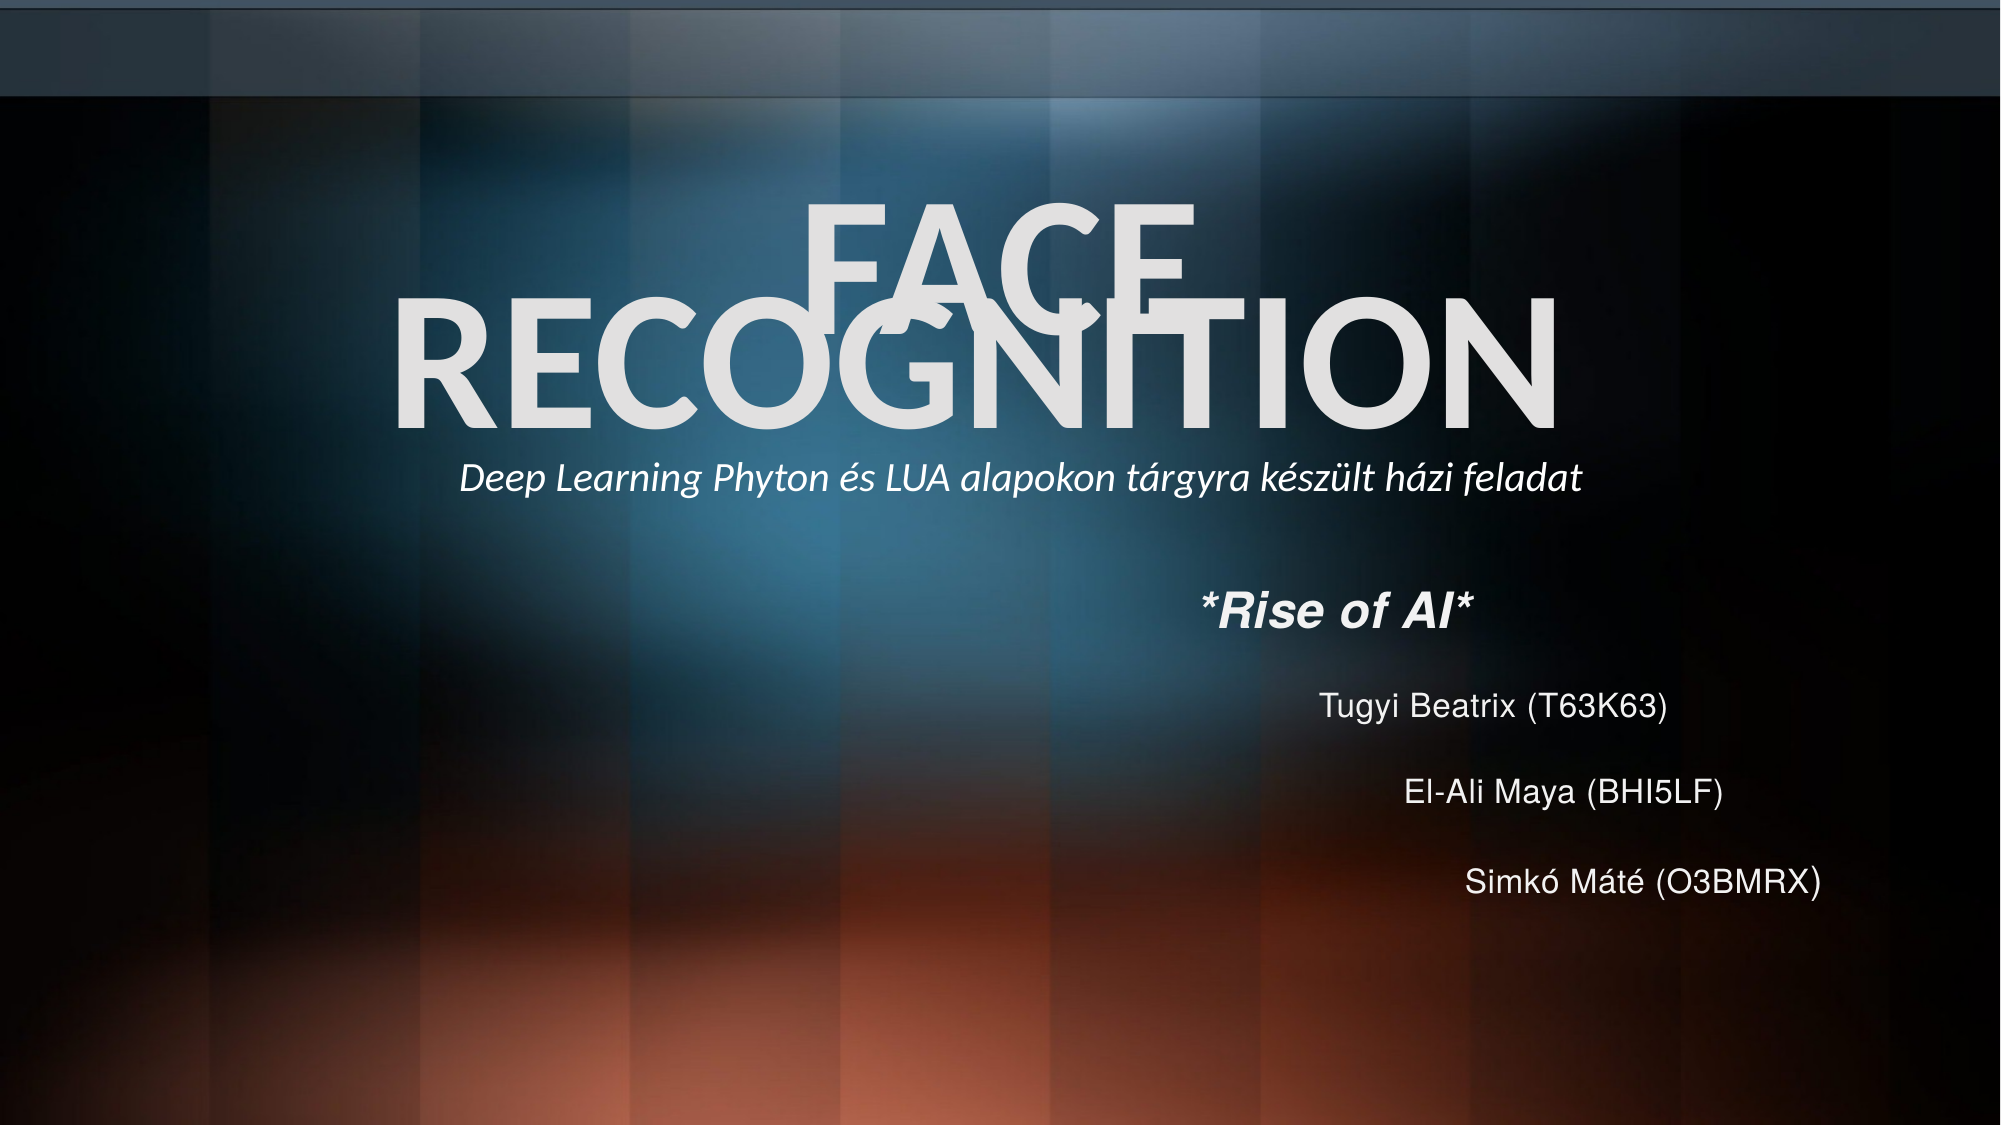

# Face Recognition
Deep Learning Phyton és LUA alapokon tárgyra készült házi feladat
	     *Rise of AI*
	Tugyi Beatrix (T63K63)
		El-Ali Maya (BHI5LF)
			Simkó Máté (O3BMRX)